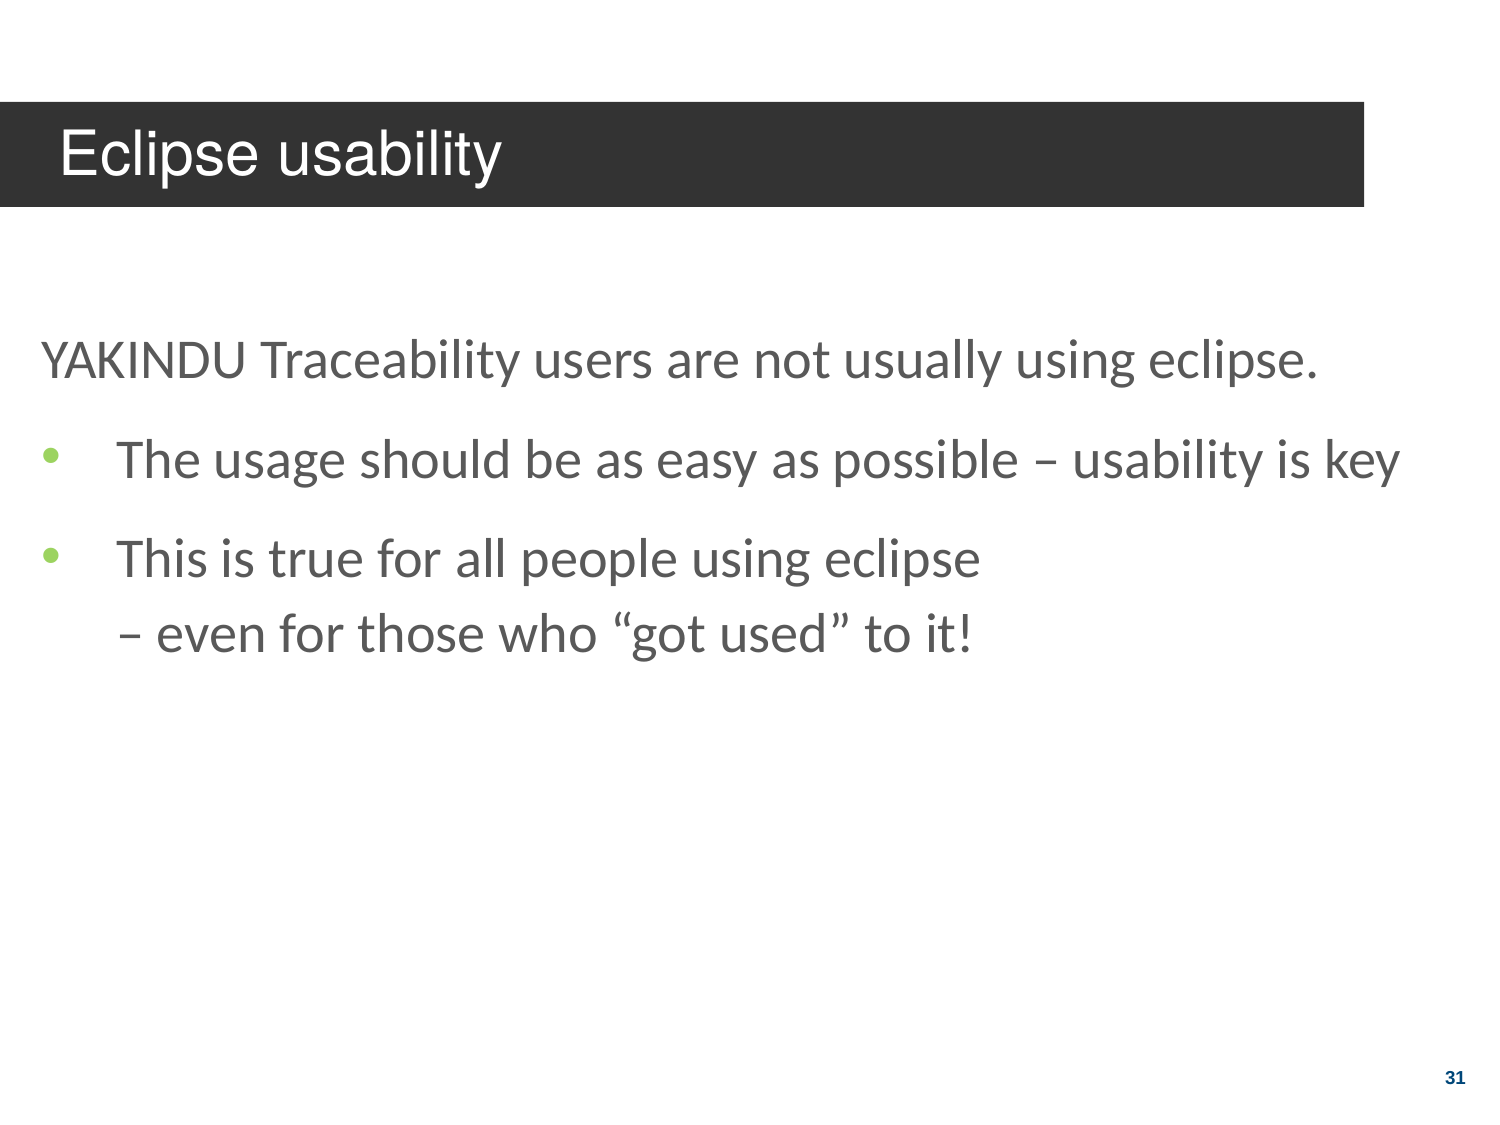

Eclipse usability
YAKINDU Traceability users are not usually using eclipse.
The usage should be as easy as possible – usability is key
This is true for all people using eclipse
– even for those who “got used” to it!

31